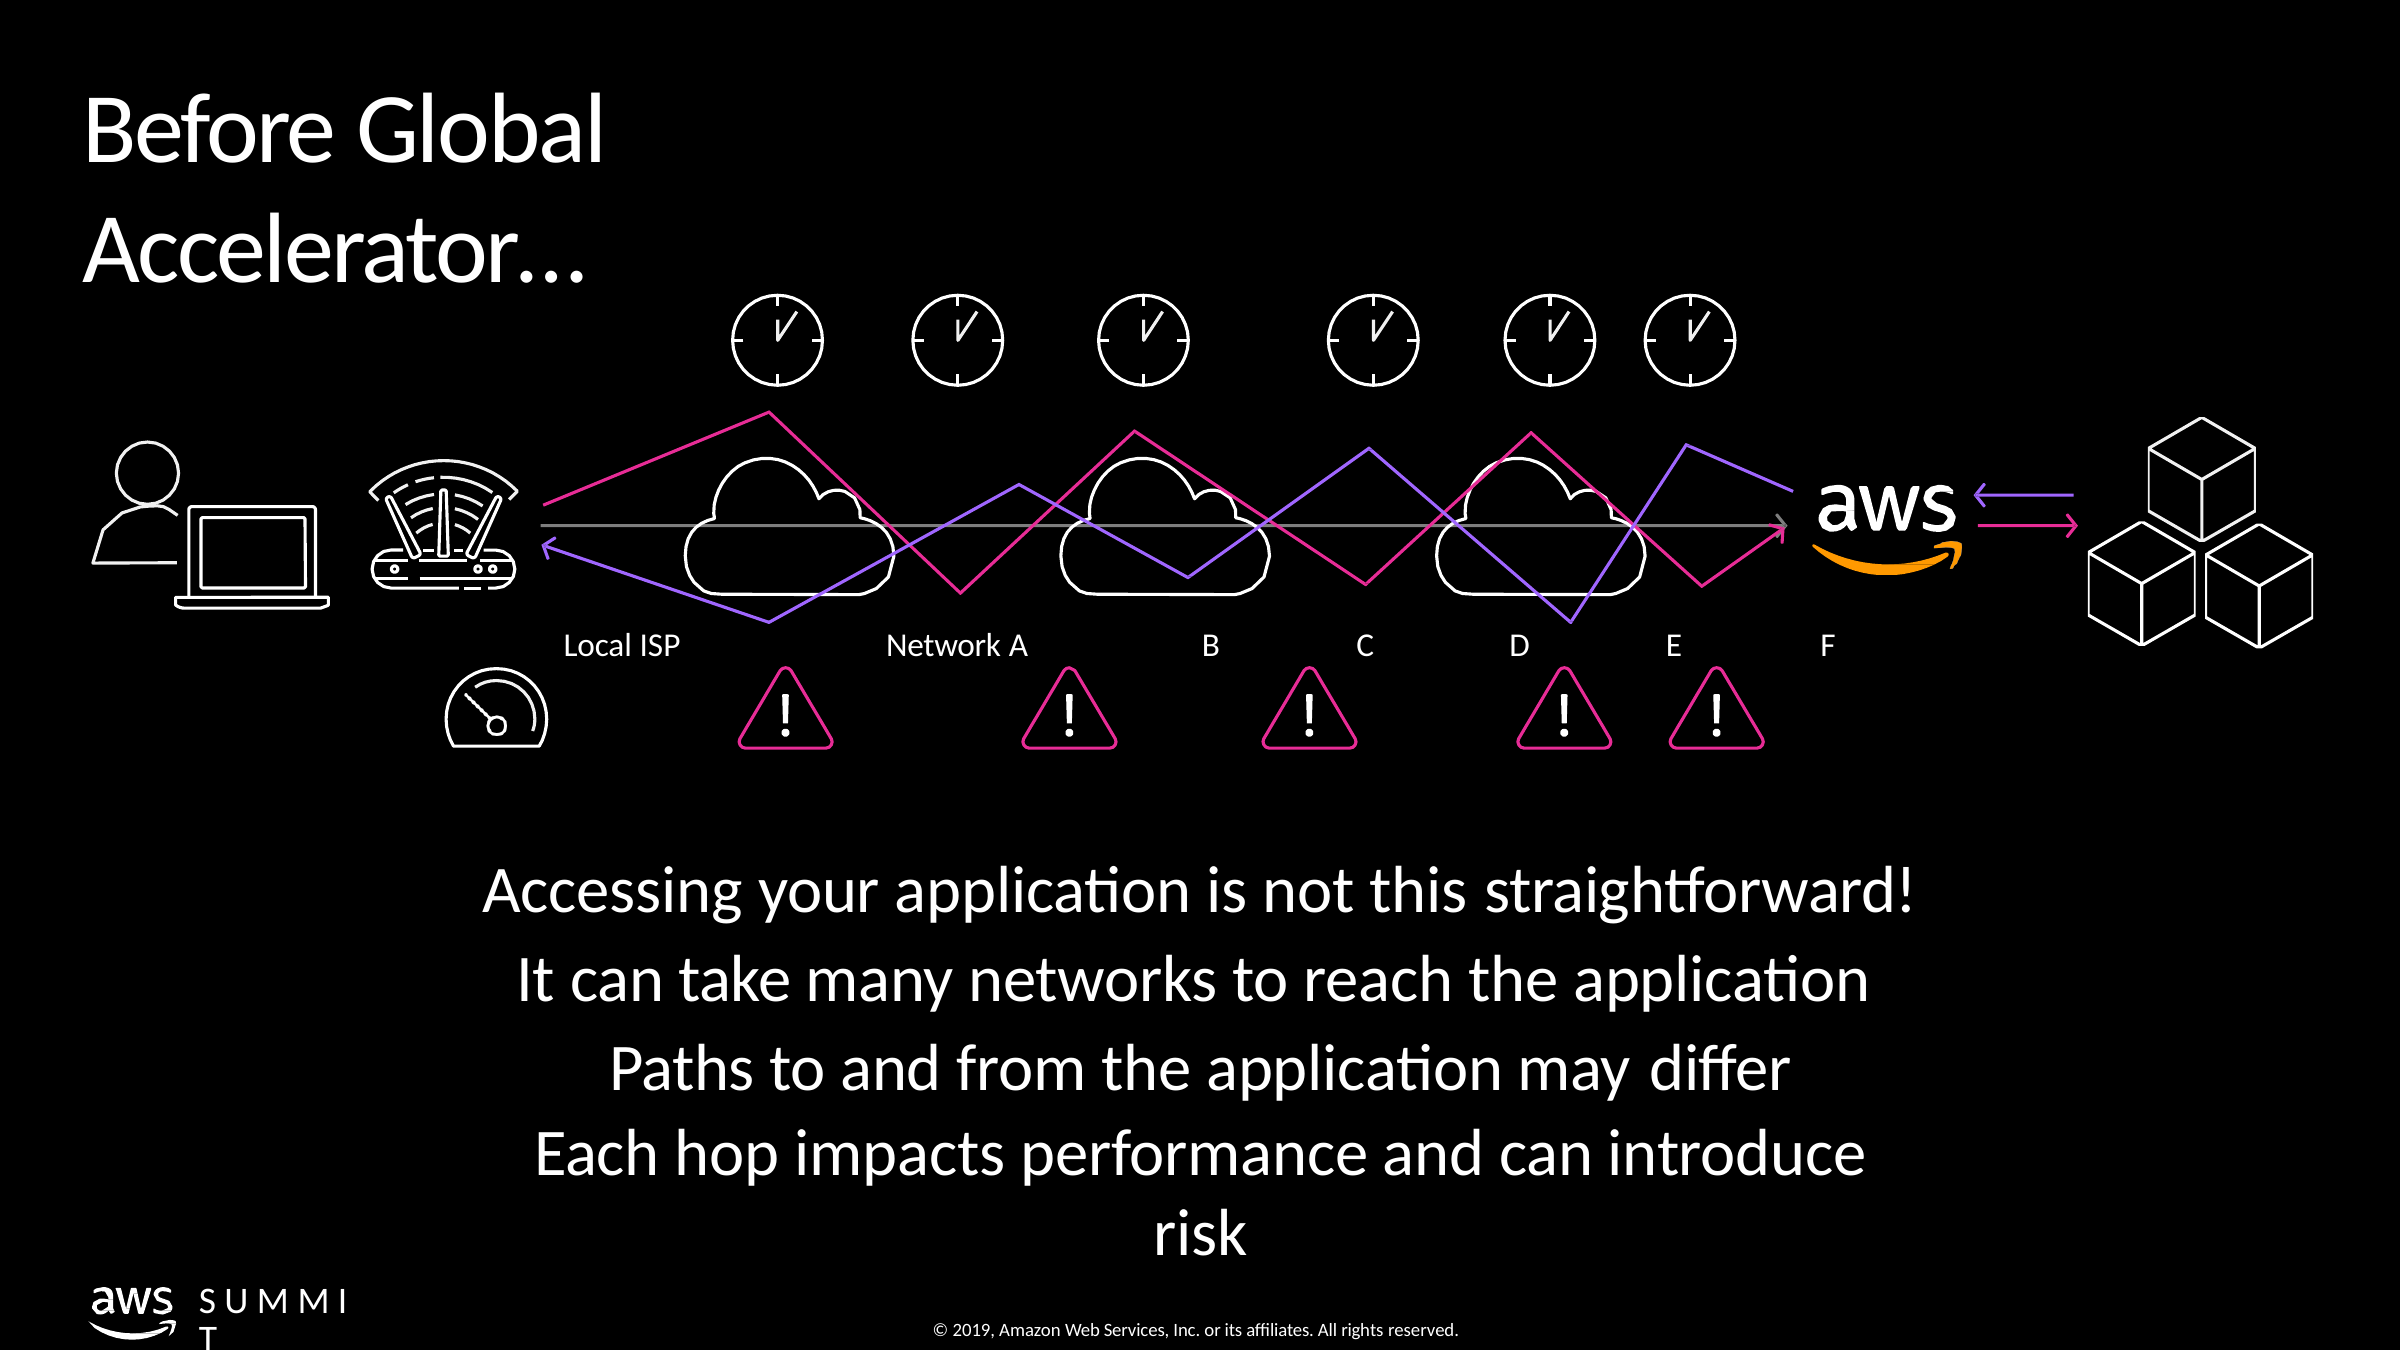

# Before Global Accelerator…

Local ISP
Network A
B
C
D
E
F

Accessing your application is not this straightforward!
It can take many networks to reach the application  Paths to and from the application may differ
Each hop impacts performance and can introduce risk
S U M M I T
© 2019, Amazon Web Services, Inc. or its affiliates. All rights reserved.